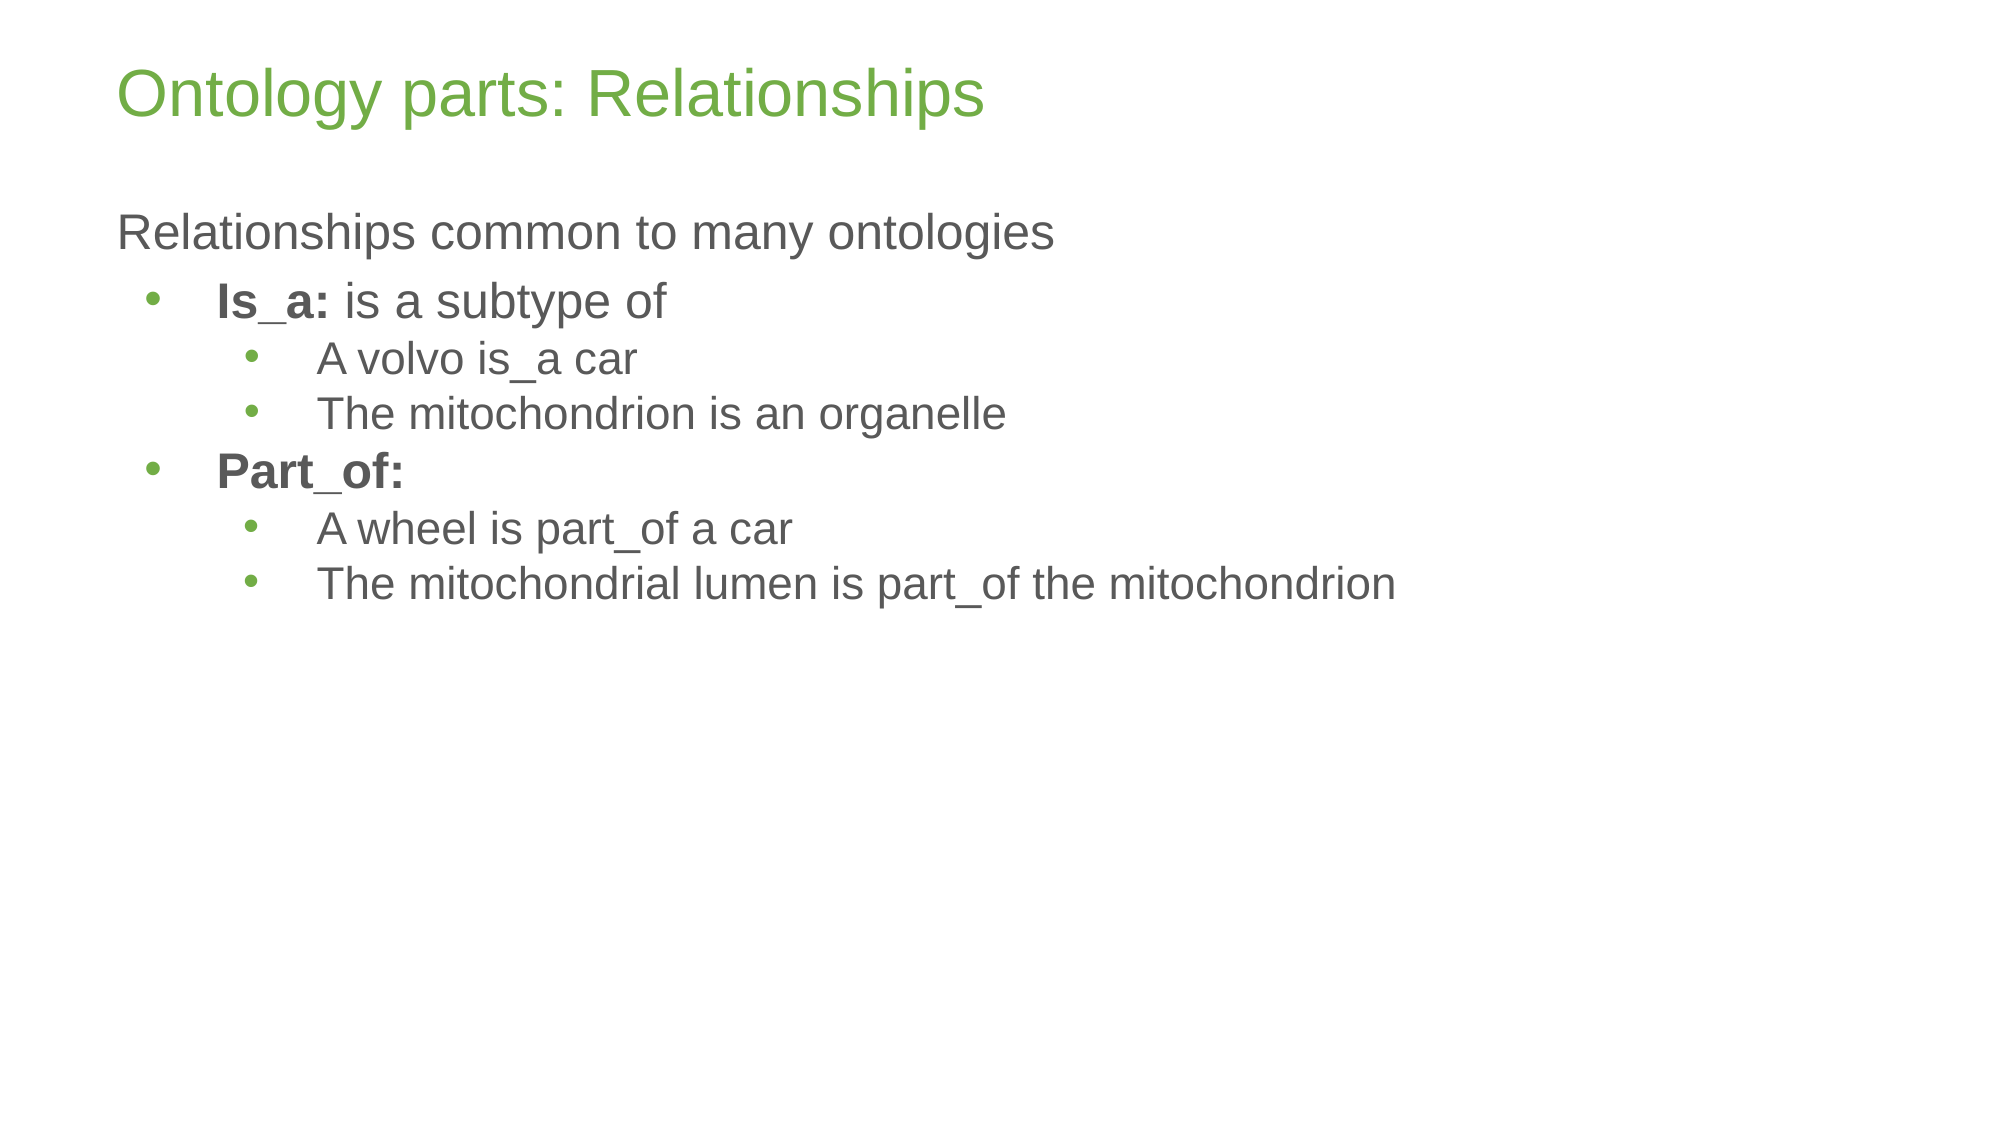

# Ontology parts: Relationships
Relationships common to many ontologies
Is_a: is a subtype of
A volvo is_a car
The mitochondrion is an organelle
Part_of:
A wheel is part_of a car
The mitochondrial lumen is part_of the mitochondrion